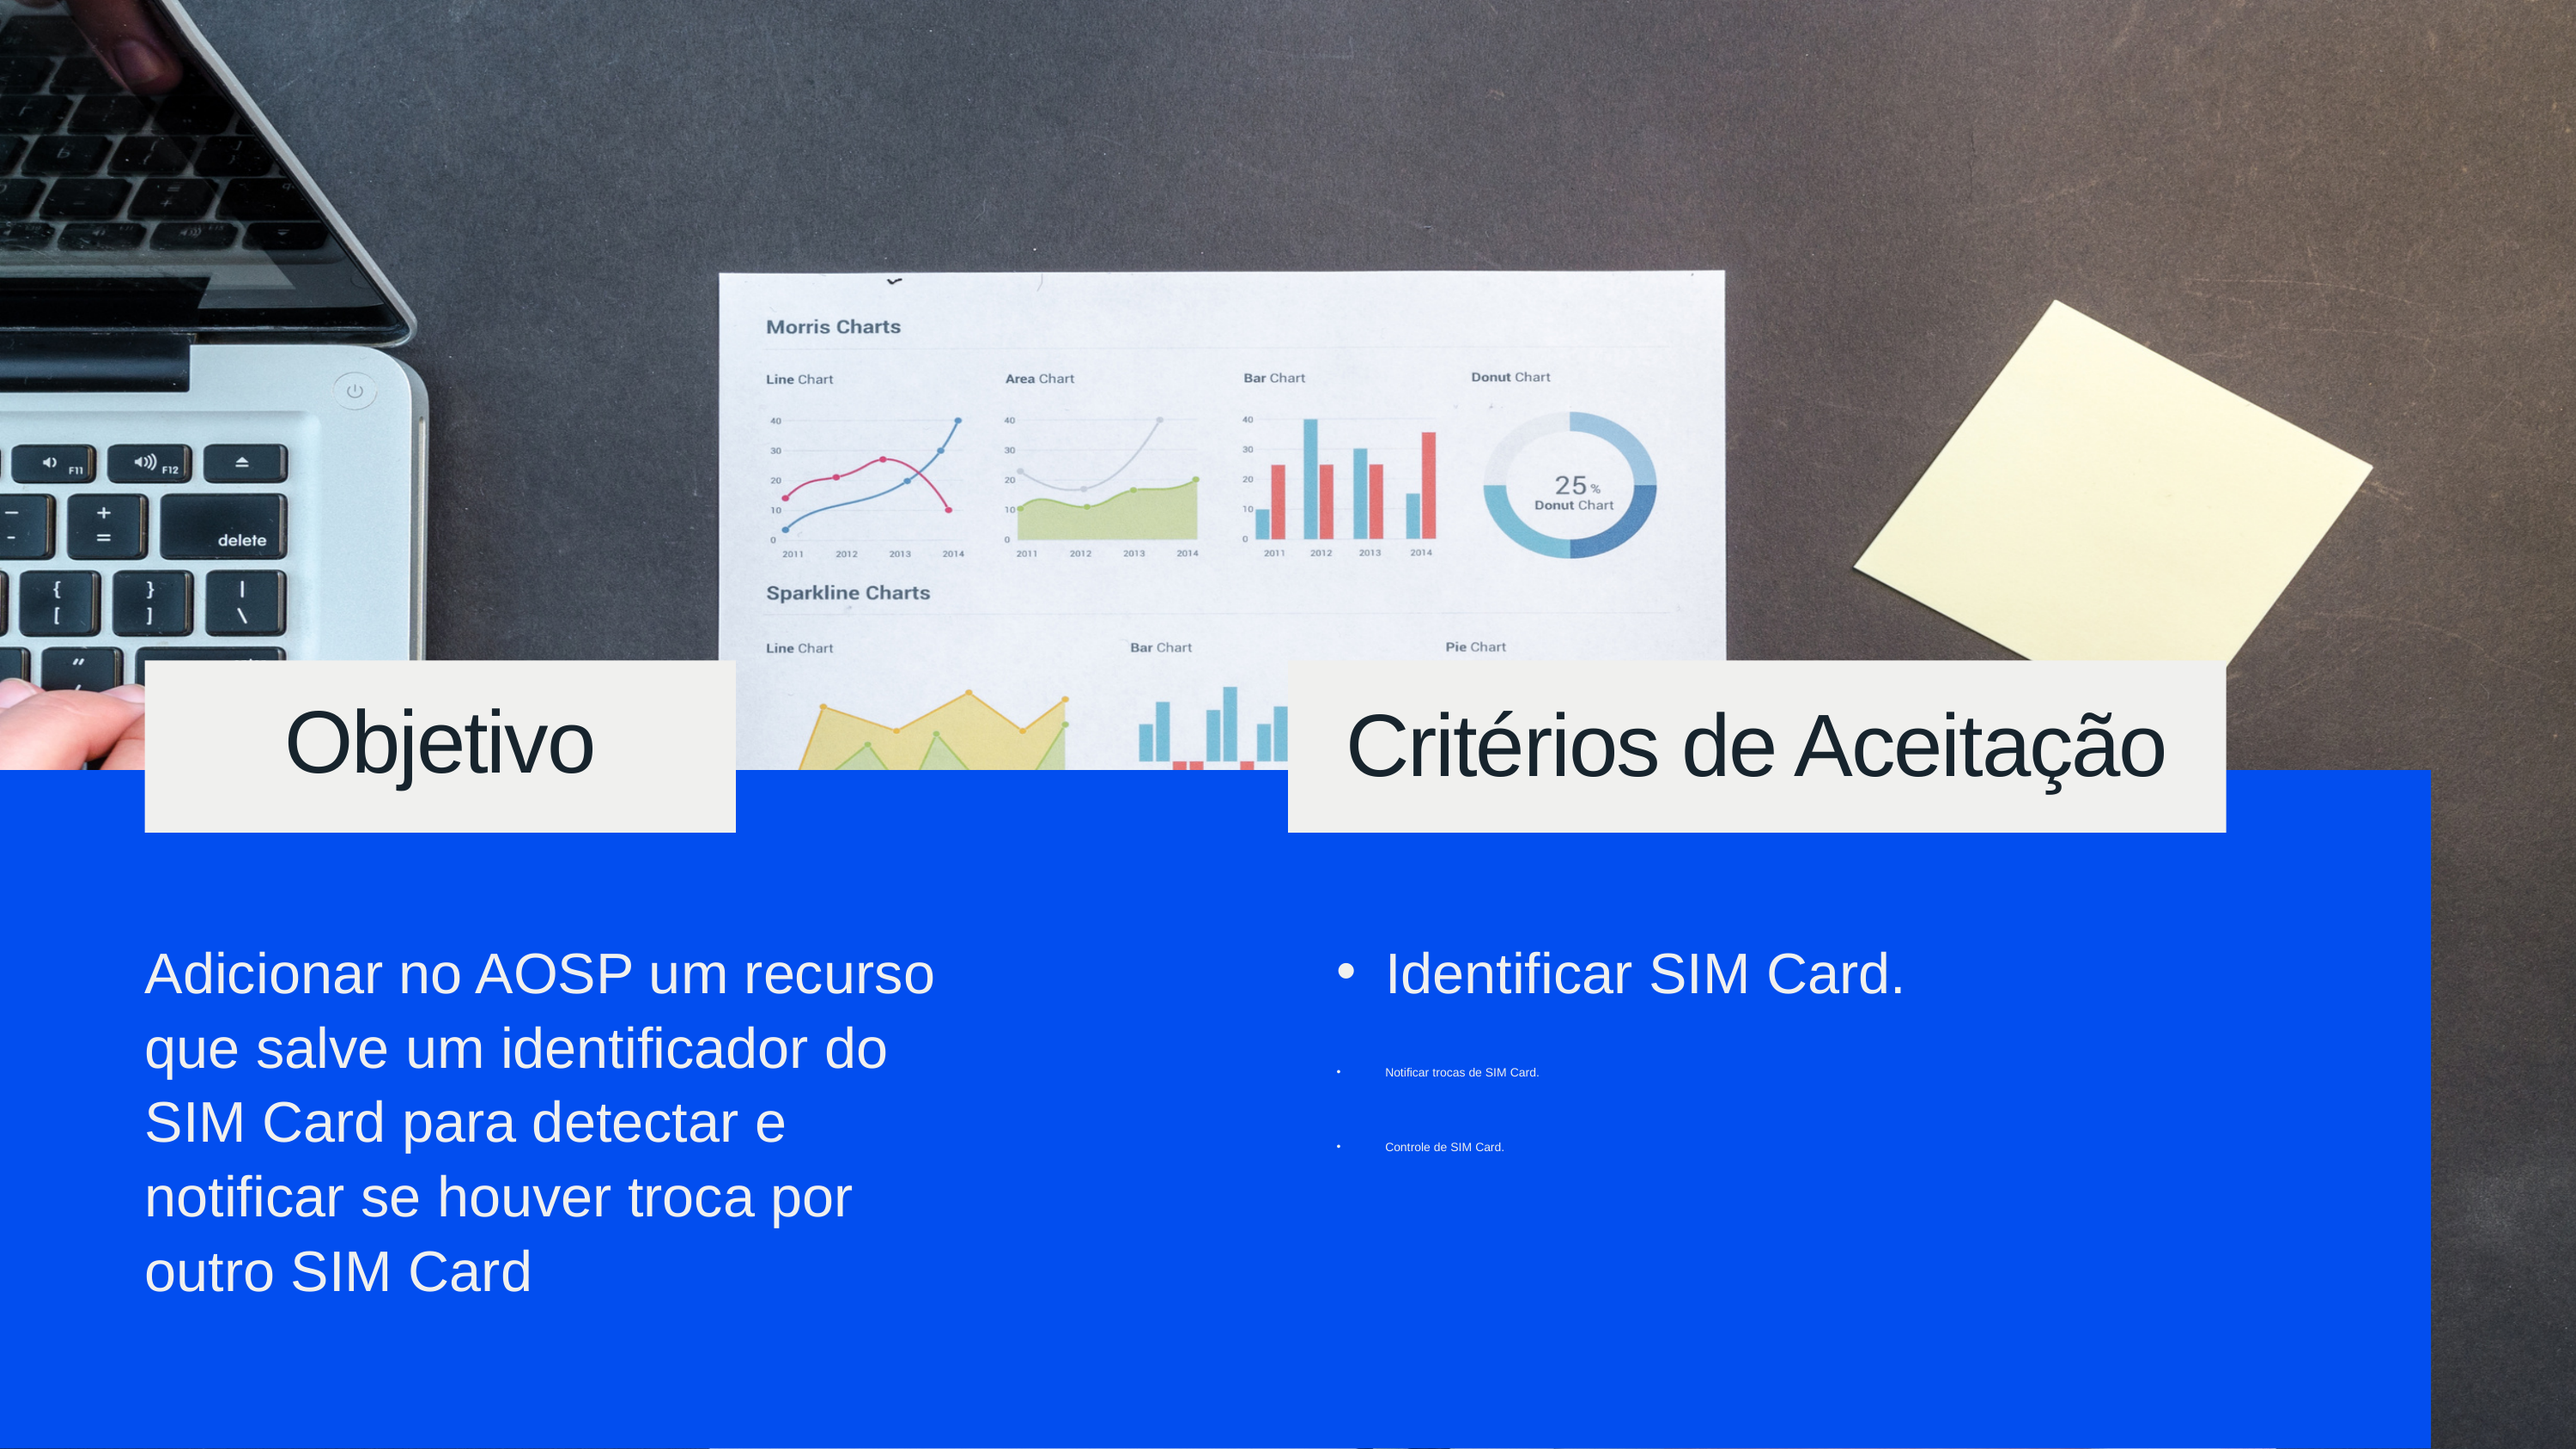

Objetivo

Critérios de Aceitação

Adicionar no AOSP um recurso que salve um identificador do SIM Card para detectar e notificar se houver troca por outro SIM Card
Identificar SIM Card.
Notificar trocas de SIM Card.
Controle de SIM Card.